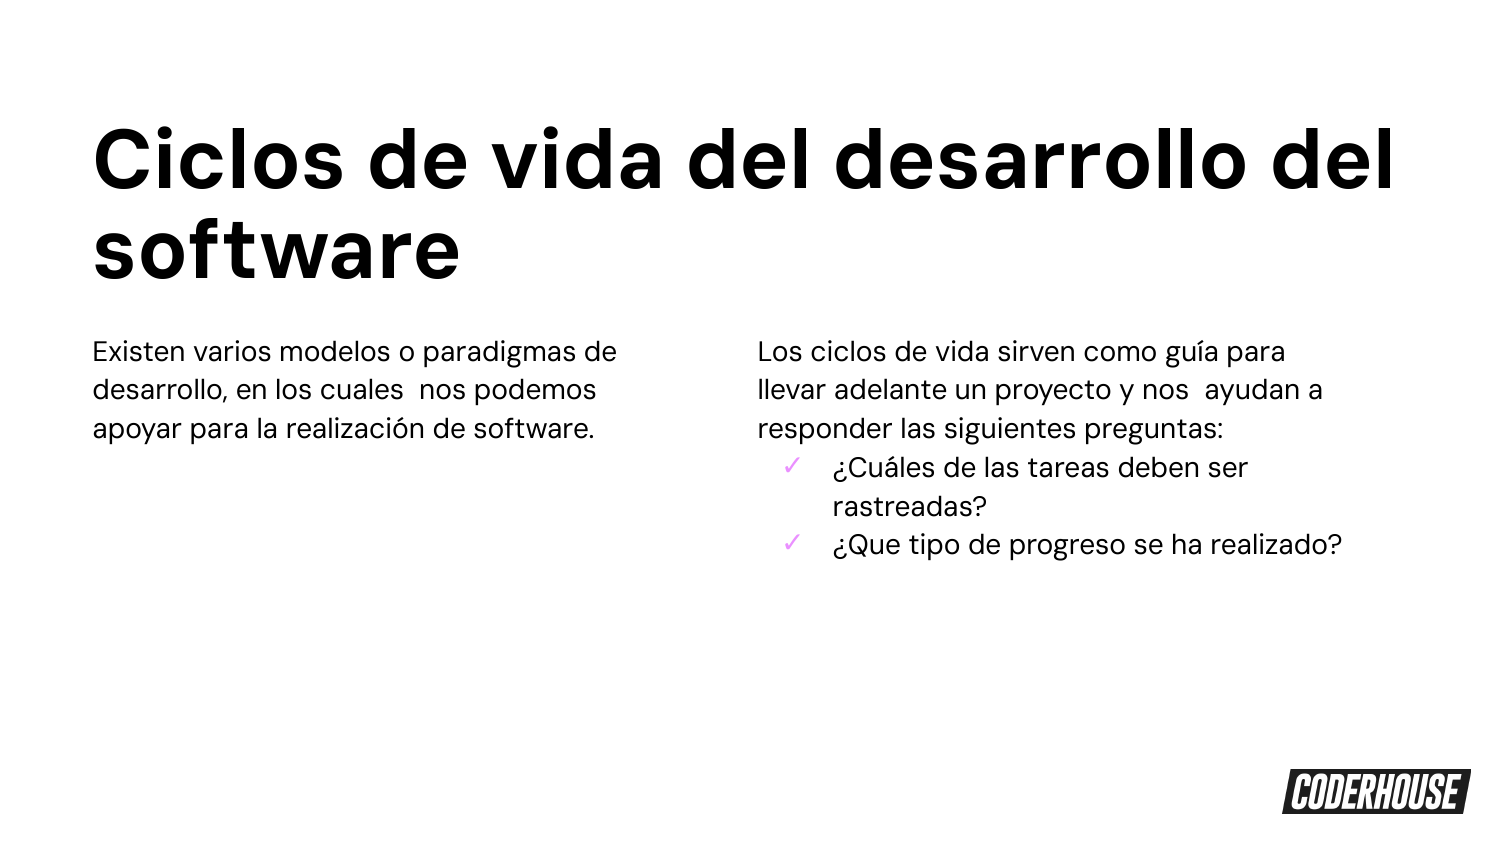

Ciclos de vida del desarrollo del software
Existen varios modelos o paradigmas de desarrollo, en los cuales  nos podemos apoyar para la realización de software.
Los ciclos de vida sirven como guía para llevar adelante un proyecto y nos  ayudan a responder las siguientes preguntas:
¿Cuáles de las tareas deben ser rastreadas?
¿Que tipo de progreso se ha realizado?